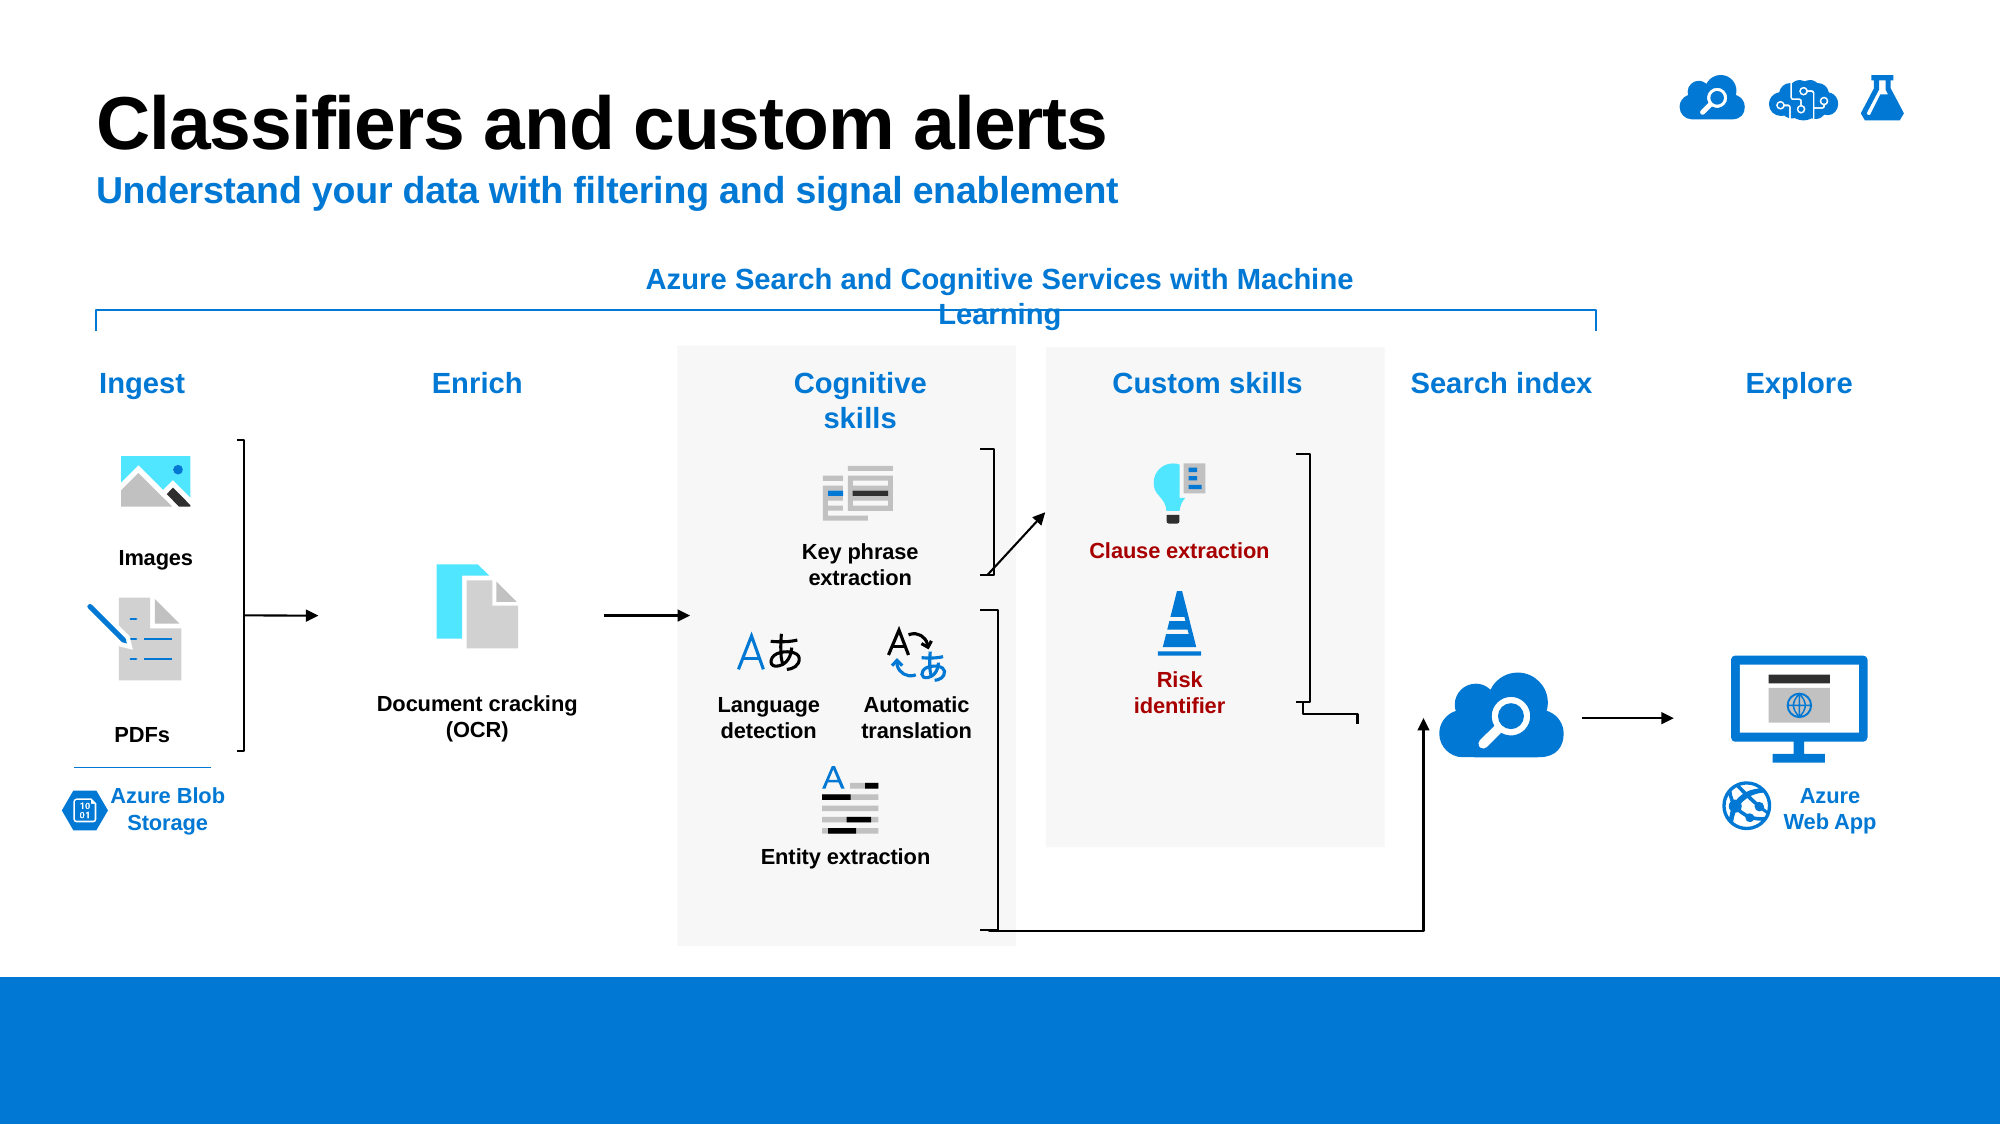

# Classifiers and custom alerts
Understand your data with filtering and signal enablement
Azure Search and Cognitive Services with Machine Learning

Ingest
Enrich
Cognitive skills
Custom skills
Search index
Explore

Clause extraction
Key phrase extraction
Images

Risk identifier

Document cracking (OCR)
Language detection
Automatic translation
PDFs

Azure Web App
Azure Blob Storage

Entity extraction